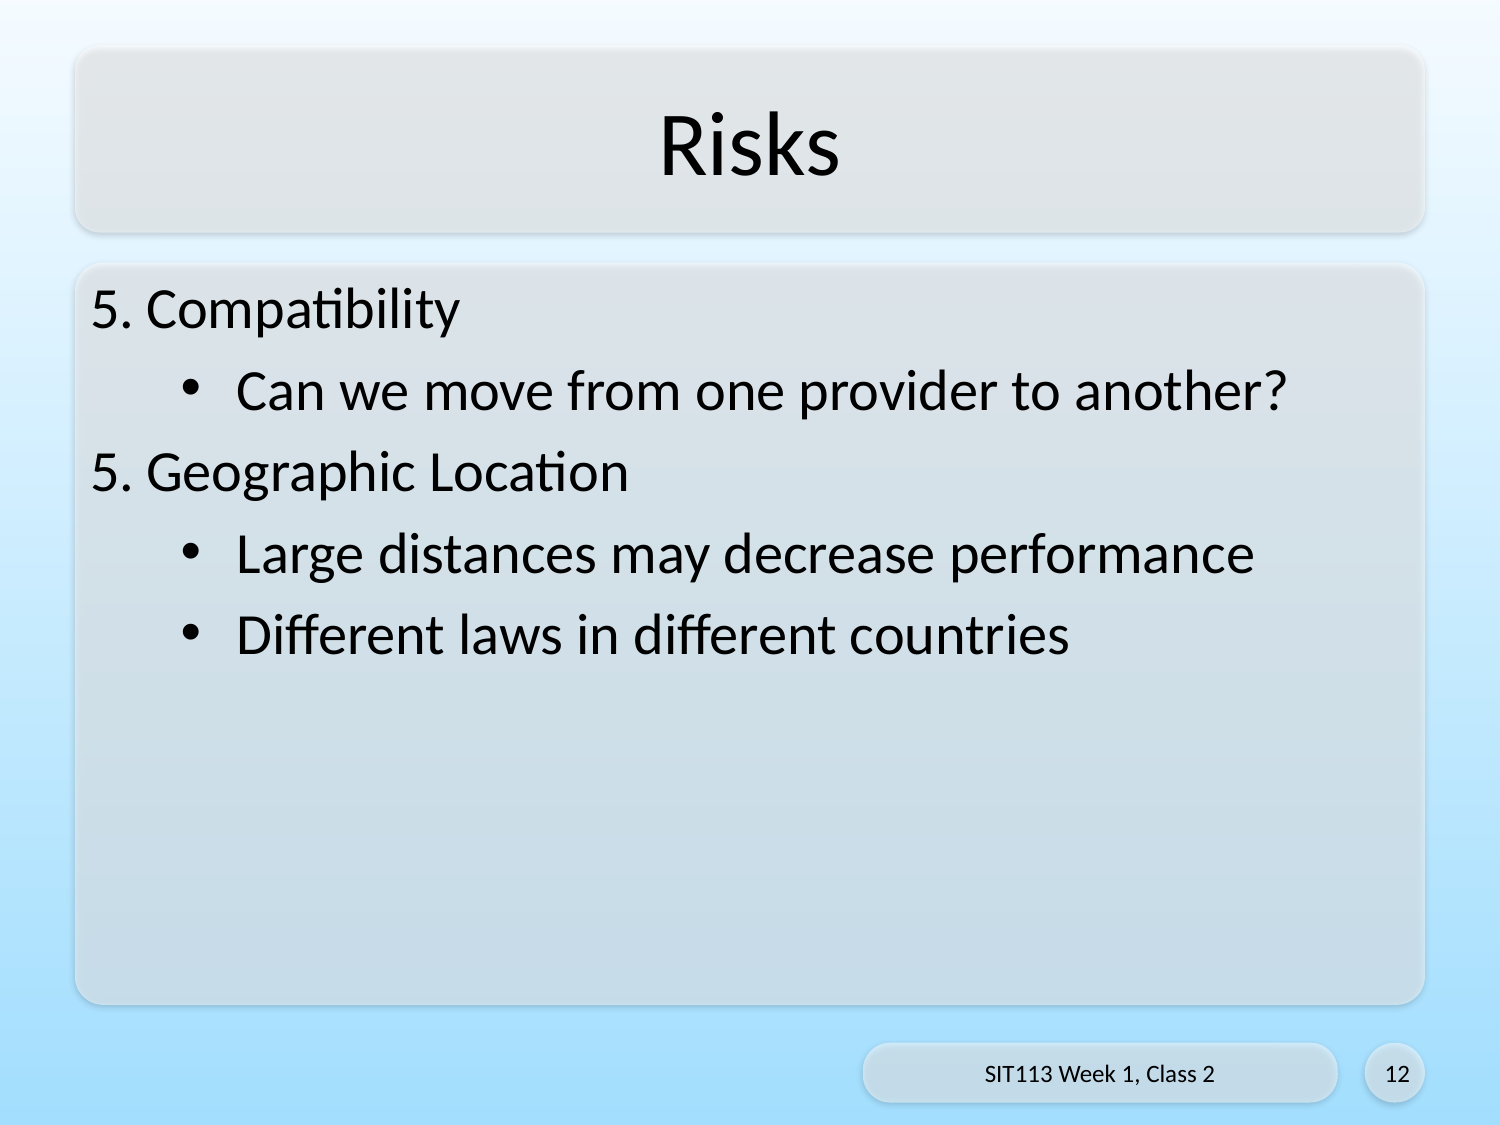

# Risks
Compatibility
Can we move from one provider to another?
Geographic Location
Large distances may decrease performance
Different laws in different countries
SIT113 Week 1, Class 2
12